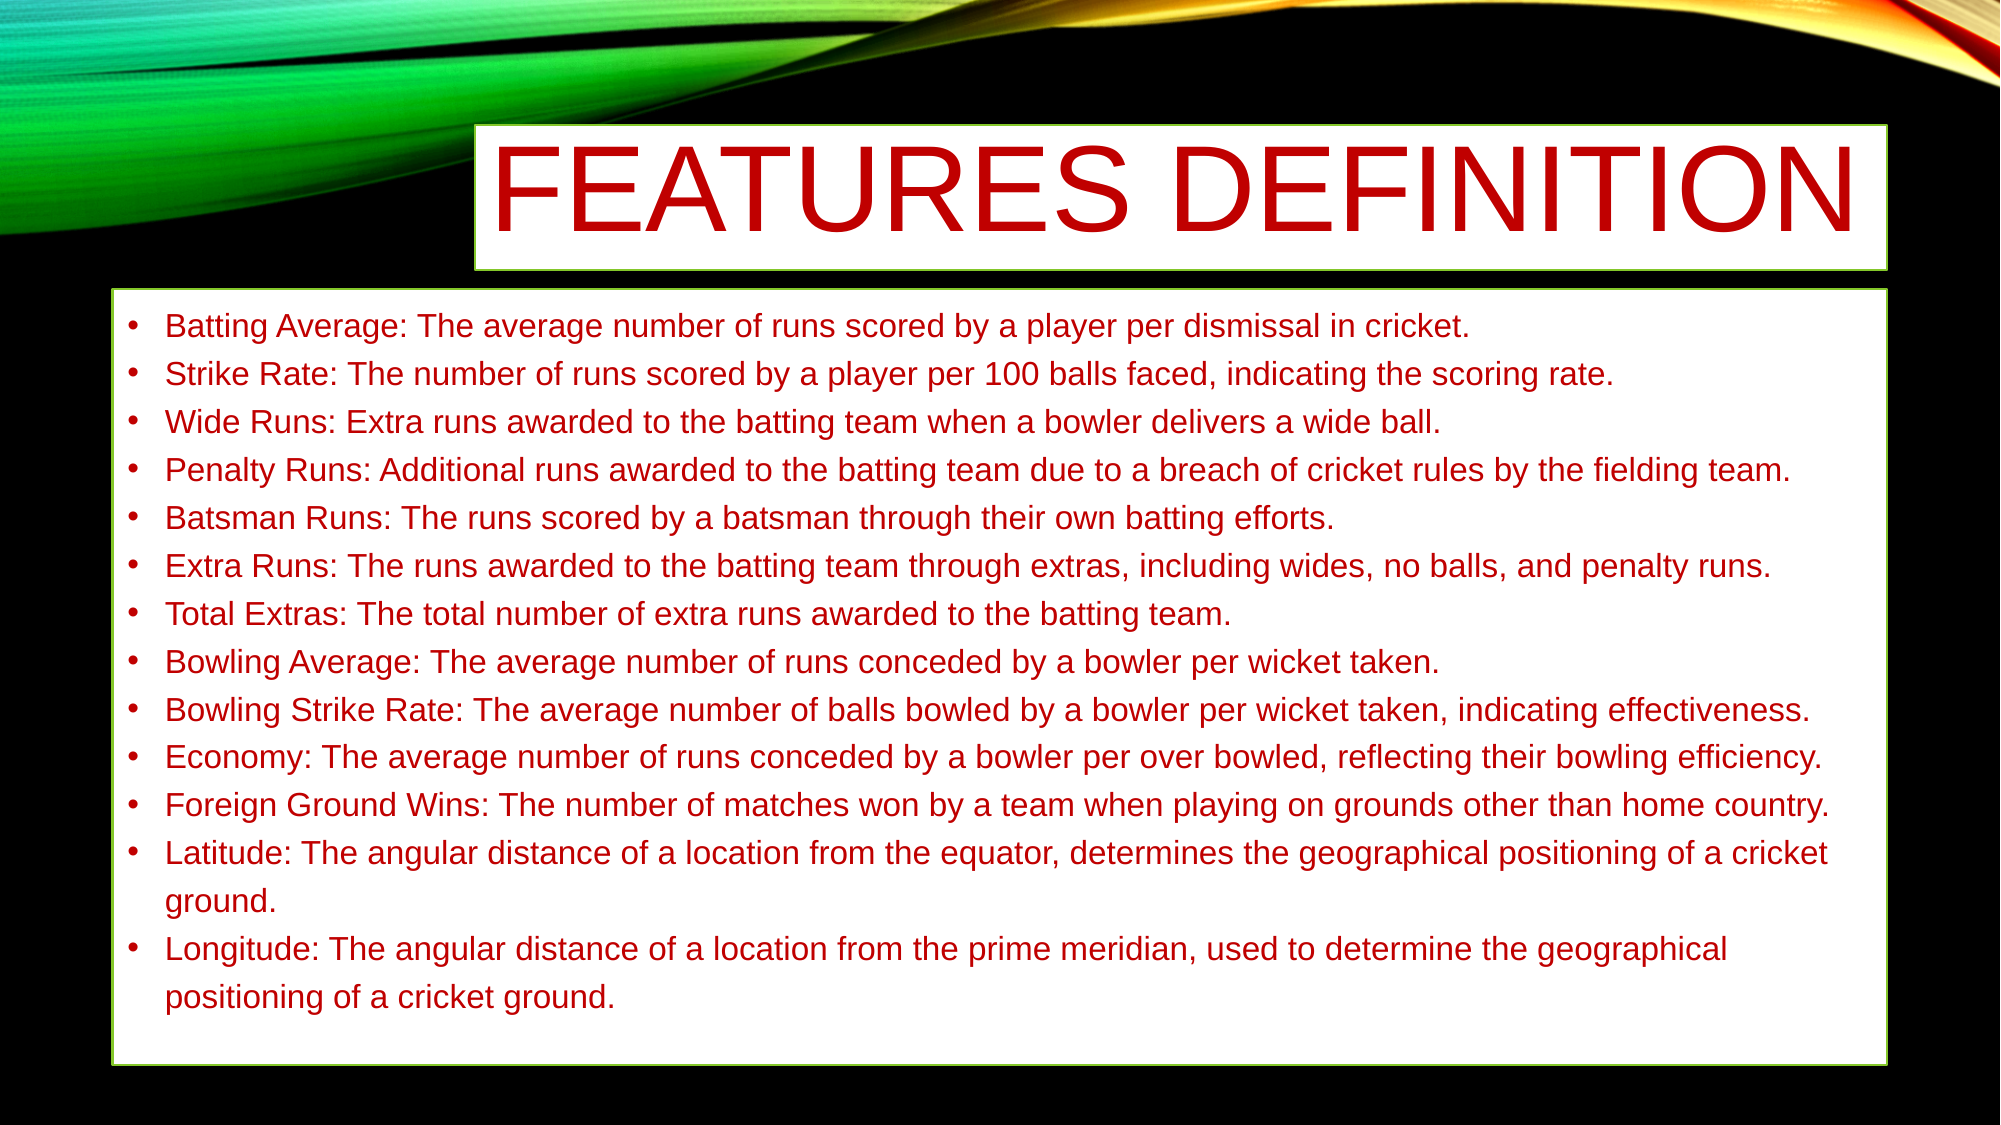

Features Definition
Batting Average: The average number of runs scored by a player per dismissal in cricket.
Strike Rate: The number of runs scored by a player per 100 balls faced, indicating the scoring rate.
Wide Runs: Extra runs awarded to the batting team when a bowler delivers a wide ball.
Penalty Runs: Additional runs awarded to the batting team due to a breach of cricket rules by the fielding team.
Batsman Runs: The runs scored by a batsman through their own batting efforts.
Extra Runs: The runs awarded to the batting team through extras, including wides, no balls, and penalty runs.
Total Extras: The total number of extra runs awarded to the batting team.
Bowling Average: The average number of runs conceded by a bowler per wicket taken.
Bowling Strike Rate: The average number of balls bowled by a bowler per wicket taken, indicating effectiveness.
Economy: The average number of runs conceded by a bowler per over bowled, reflecting their bowling efficiency.
Foreign Ground Wins: The number of matches won by a team when playing on grounds other than home country.
Latitude: The angular distance of a location from the equator, determines the geographical positioning of a cricket ground.
Longitude: The angular distance of a location from the prime meridian, used to determine the geographical positioning of a cricket ground.